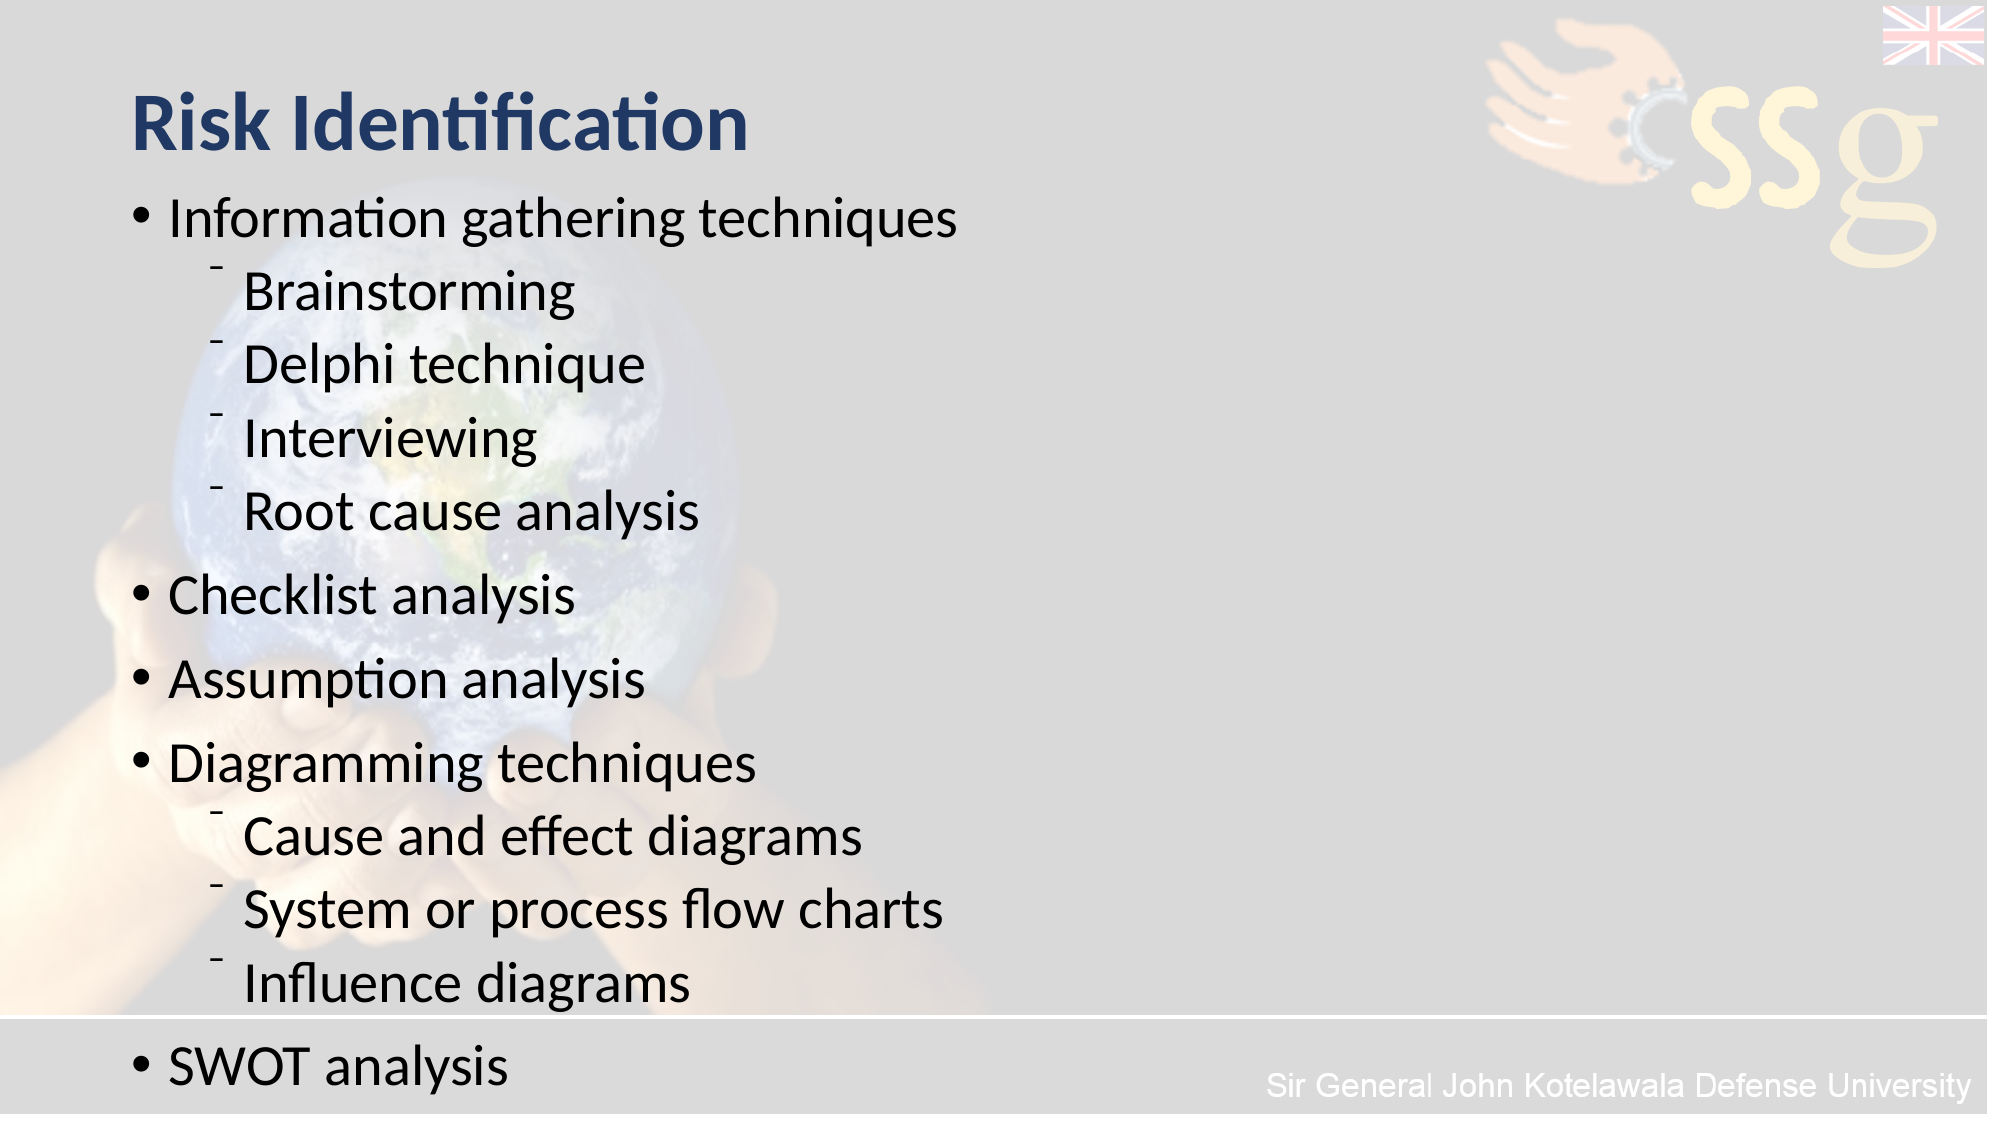

# Risk Identification
Information gathering techniques
Brainstorming
Delphi technique
Interviewing
Root cause analysis
Checklist analysis
Assumption analysis
Diagramming techniques
Cause and effect diagrams
System or process flow charts
Influence diagrams
SWOT analysis